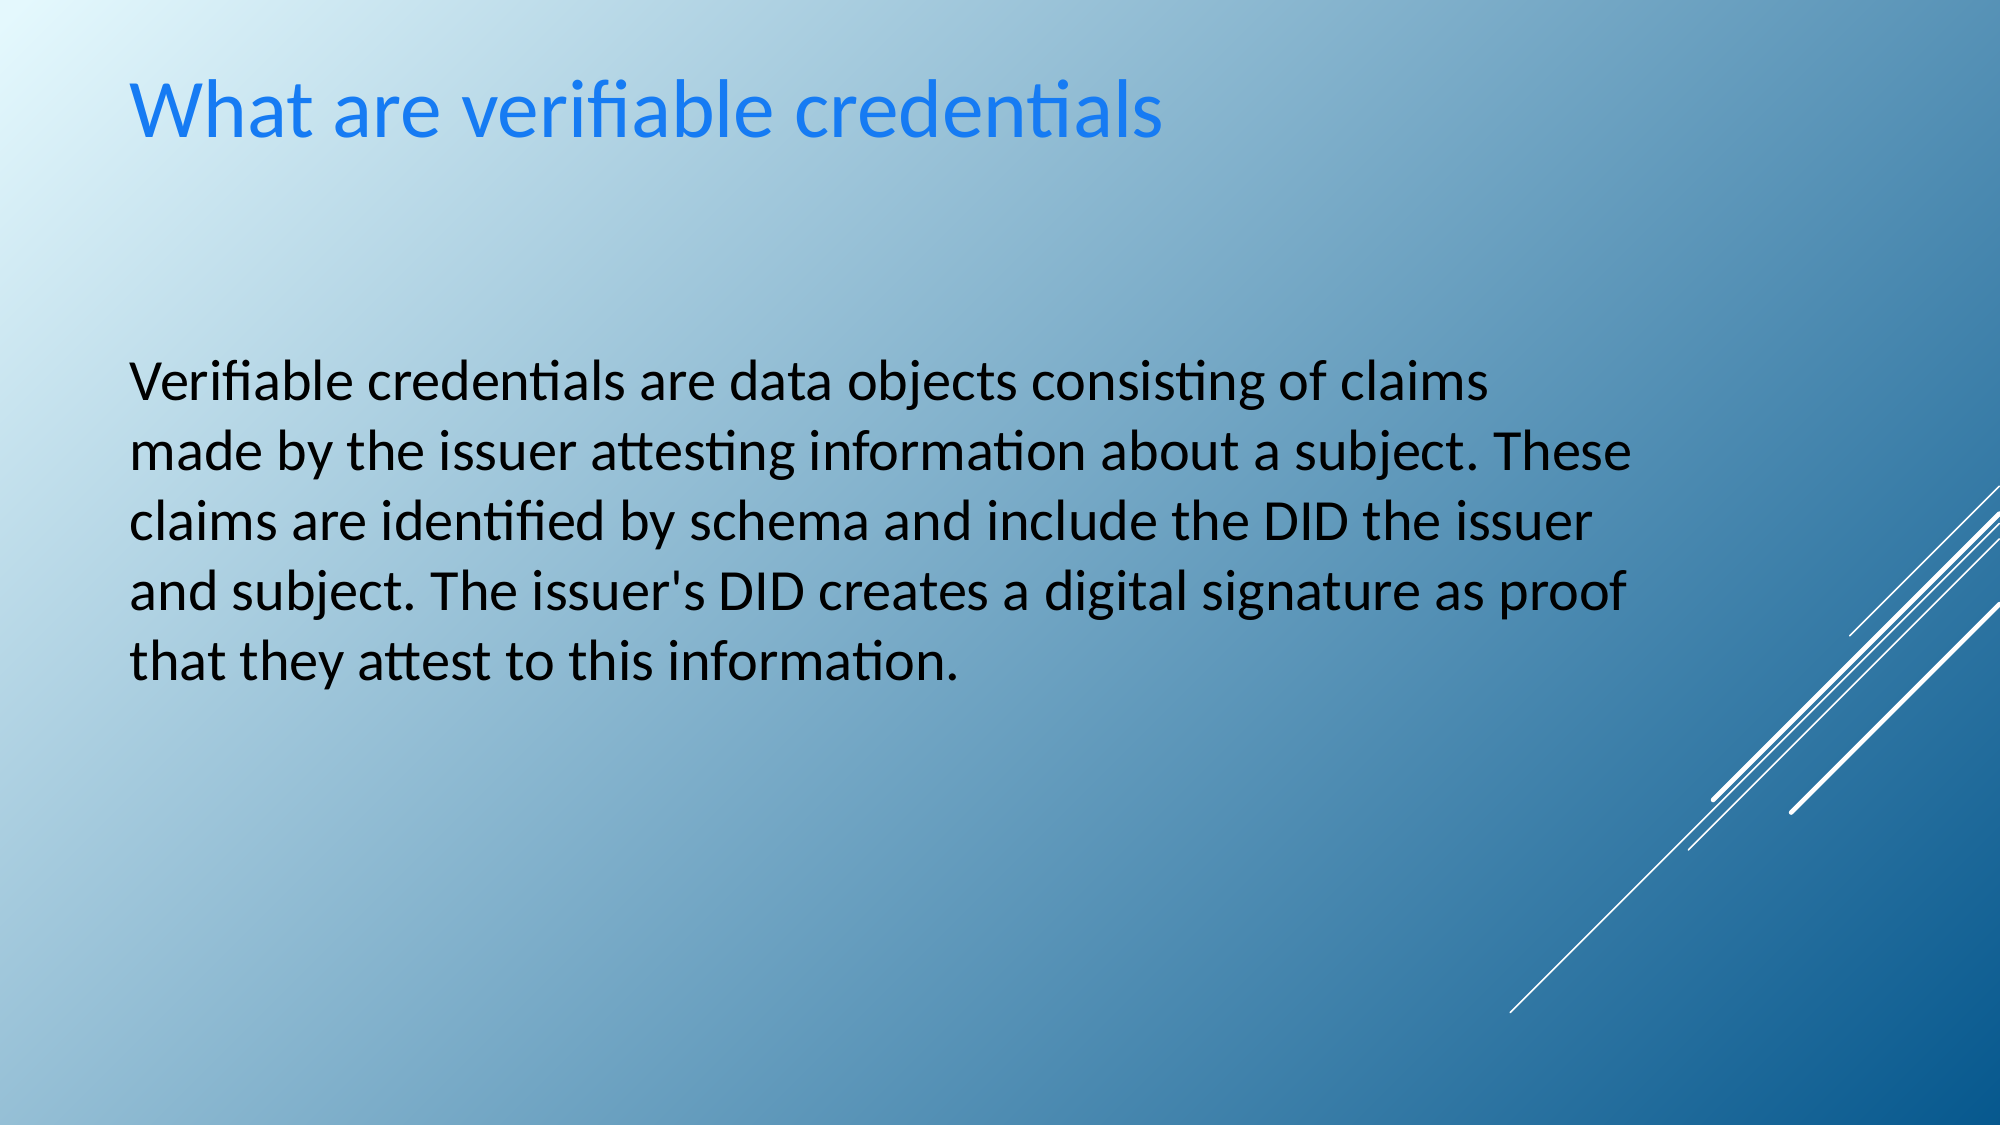

What are verifiable credentials

Verifiable credentials are data objects consisting of claims made by the issuer attesting information about a subject. These claims are identified by schema and include the DID the issuer and subject. The issuer's DID creates a digital signature as proof that they attest to this information.